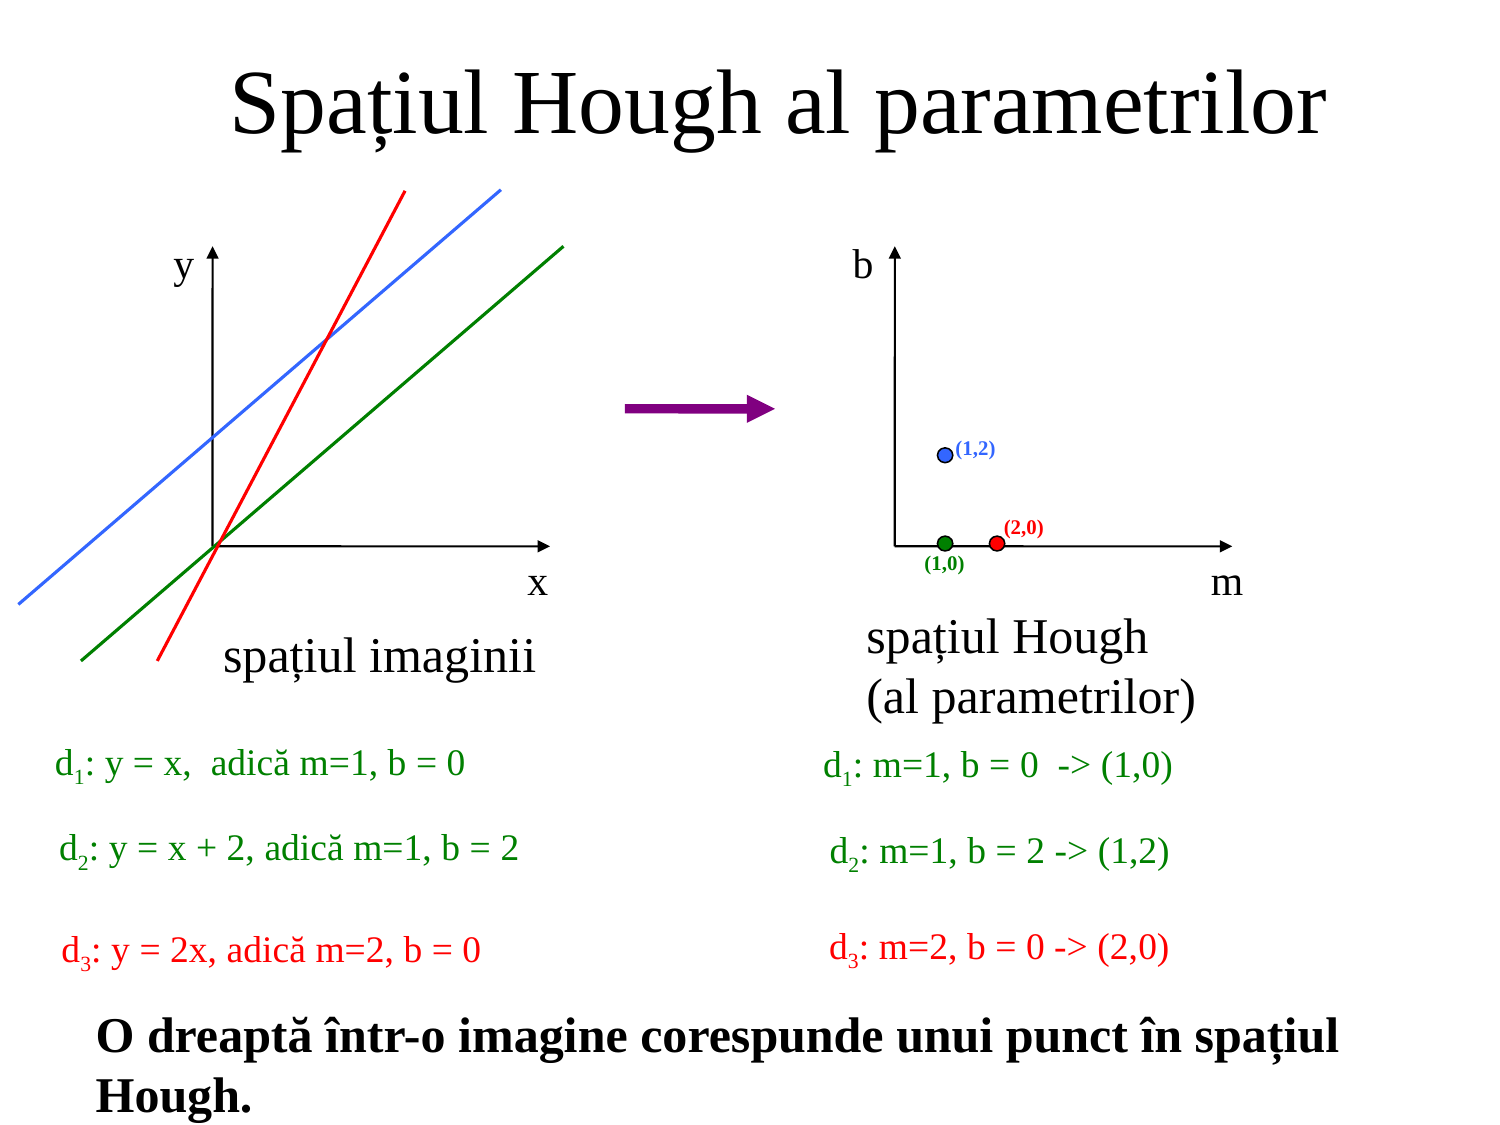

# Spațiul Hough al parametrilor

y
b

(1,2)

(2,0)

(1,0)

x

m
spațiul Hough
(al parametrilor)
spațiul imaginii
d1: y = x,  adică m=1, b = 0
d1: m=1, b = 0  -> (1,0)
d2: y = x + 2, adică m=1, b = 2
d2: m=1, b = 2 -> (1,2)
d3: m=2, b = 0 -> (2,0)
d3: y = 2x, adică m=2, b = 0
O dreaptă într-o imagine corespunde unui punct în spațiul Hough.